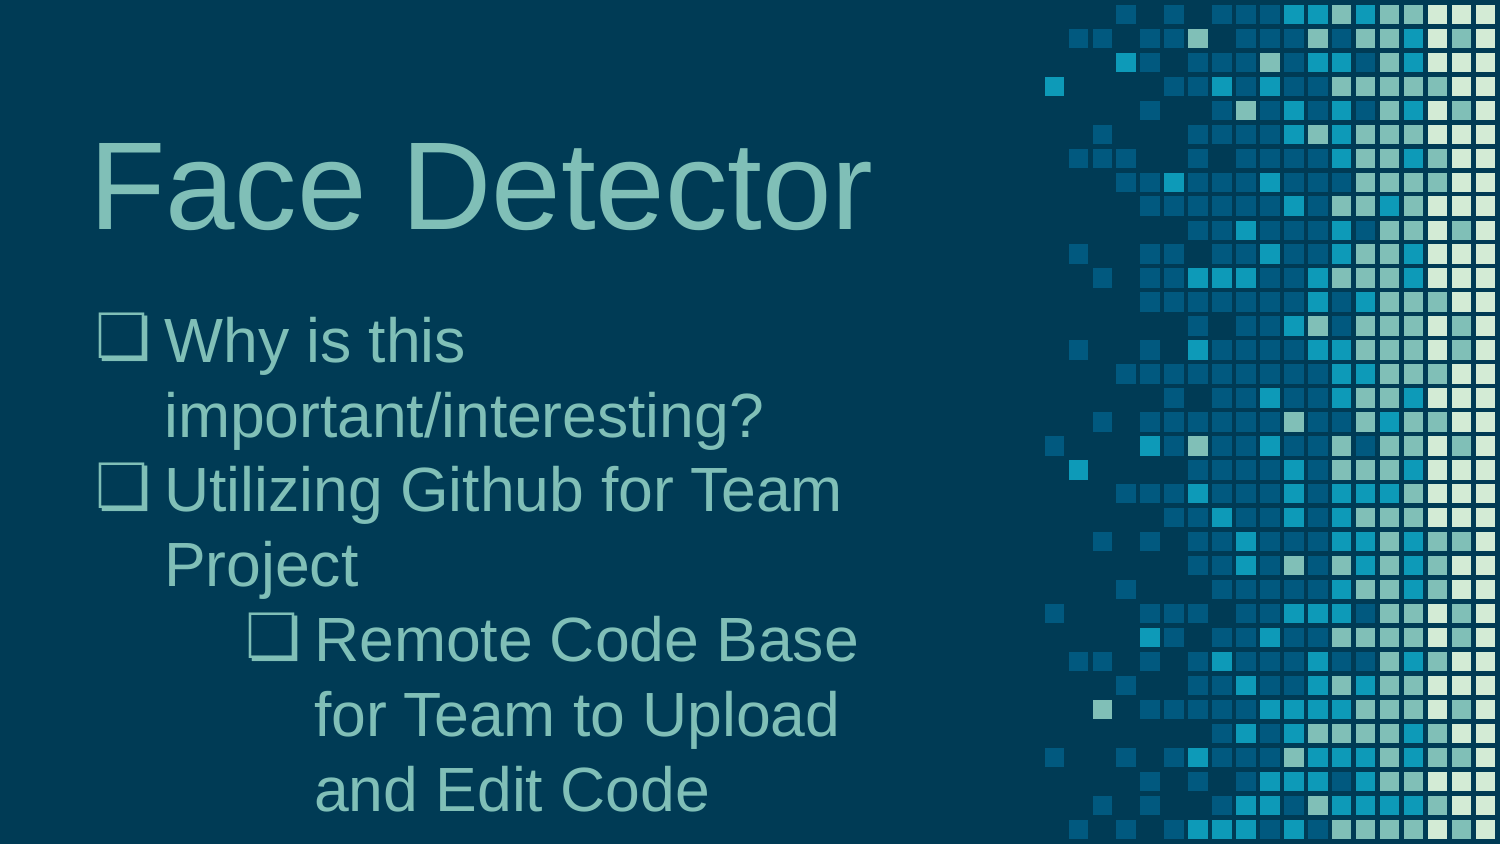

# Face Detector

Why is this important/interesting?
Utilizing Github for Team Project
Remote Code Base for Team to Upload and Edit Code